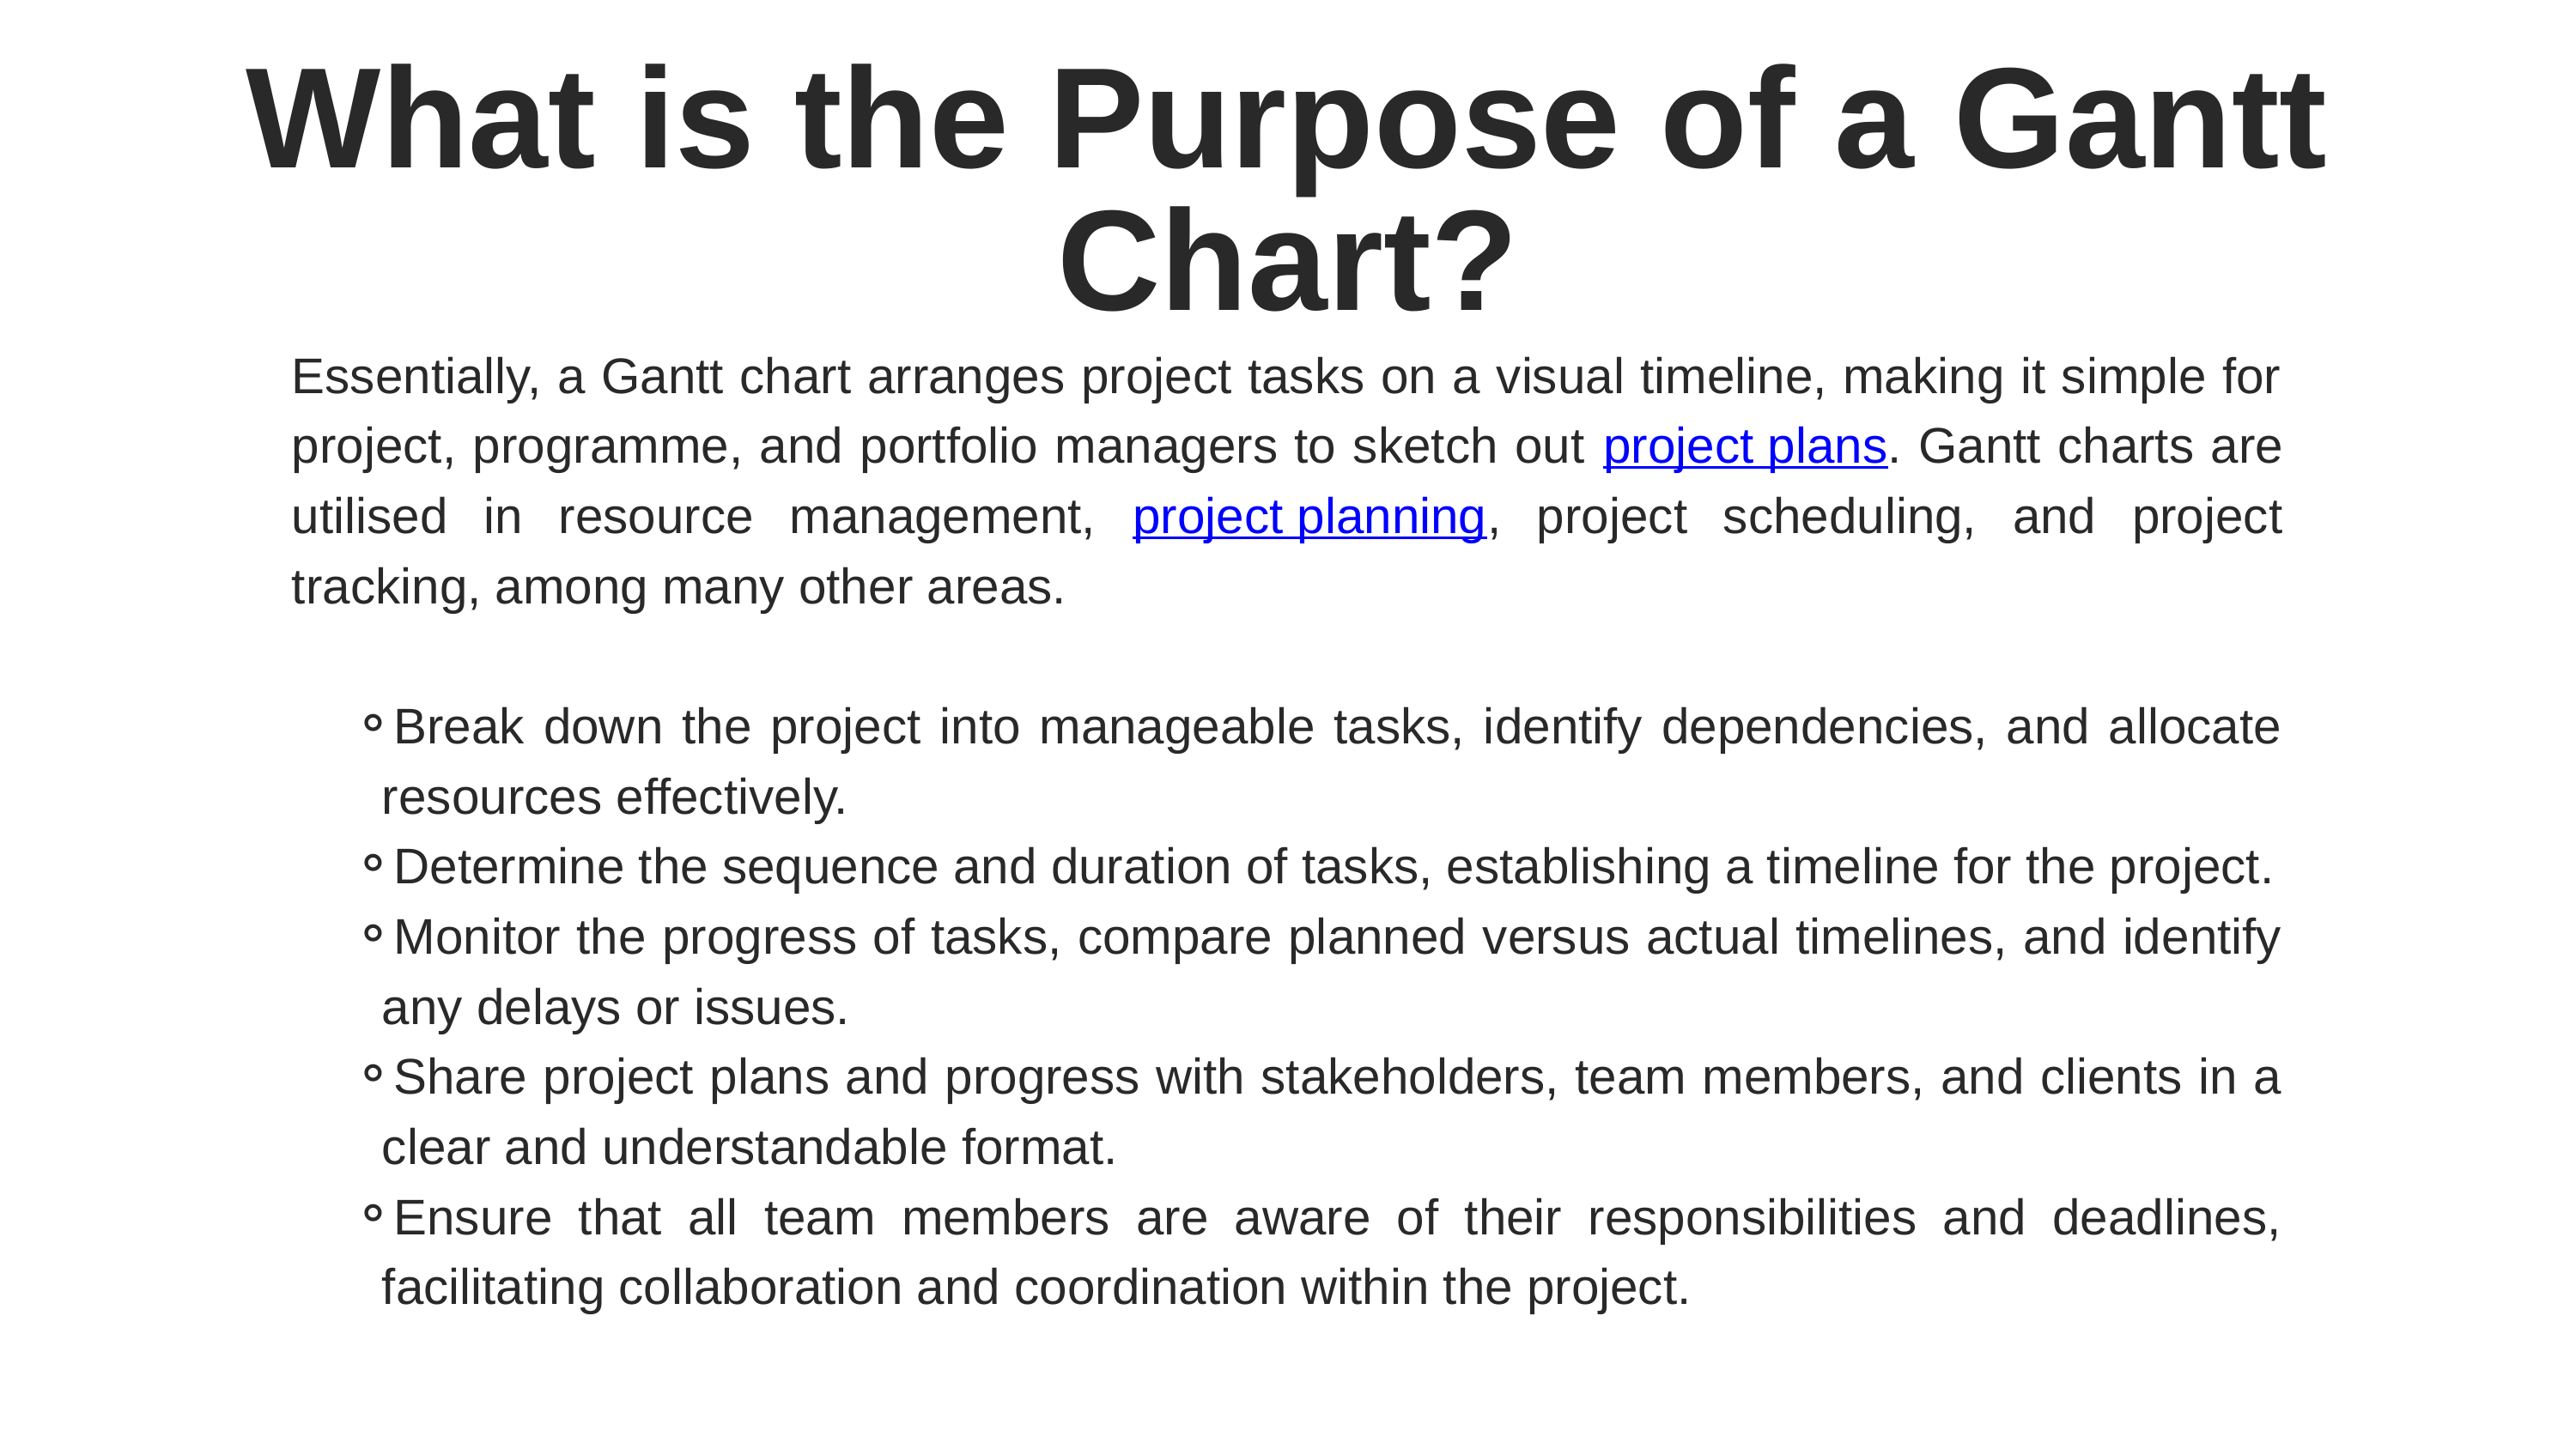

What is the Purpose of a Gantt Chart?

Essentially, a Gantt chart arranges project tasks on a visual timeline, making it simple for project, programme, and portfolio managers to sketch out project plans. Gantt charts are utilised in resource management, project planning, project scheduling, and project tracking, among many other areas.

Break down the project into manageable tasks, identify dependencies, and allocate resources effectively.
Determine the sequence and duration of tasks, establishing a timeline for the project.
Monitor the progress of tasks, compare planned versus actual timelines, and identify any delays or issues.
Share project plans and progress with stakeholders, team members, and clients in a clear and understandable format.
Ensure that all team members are aware of their responsibilities and deadlines, facilitating collaboration and coordination within the project.